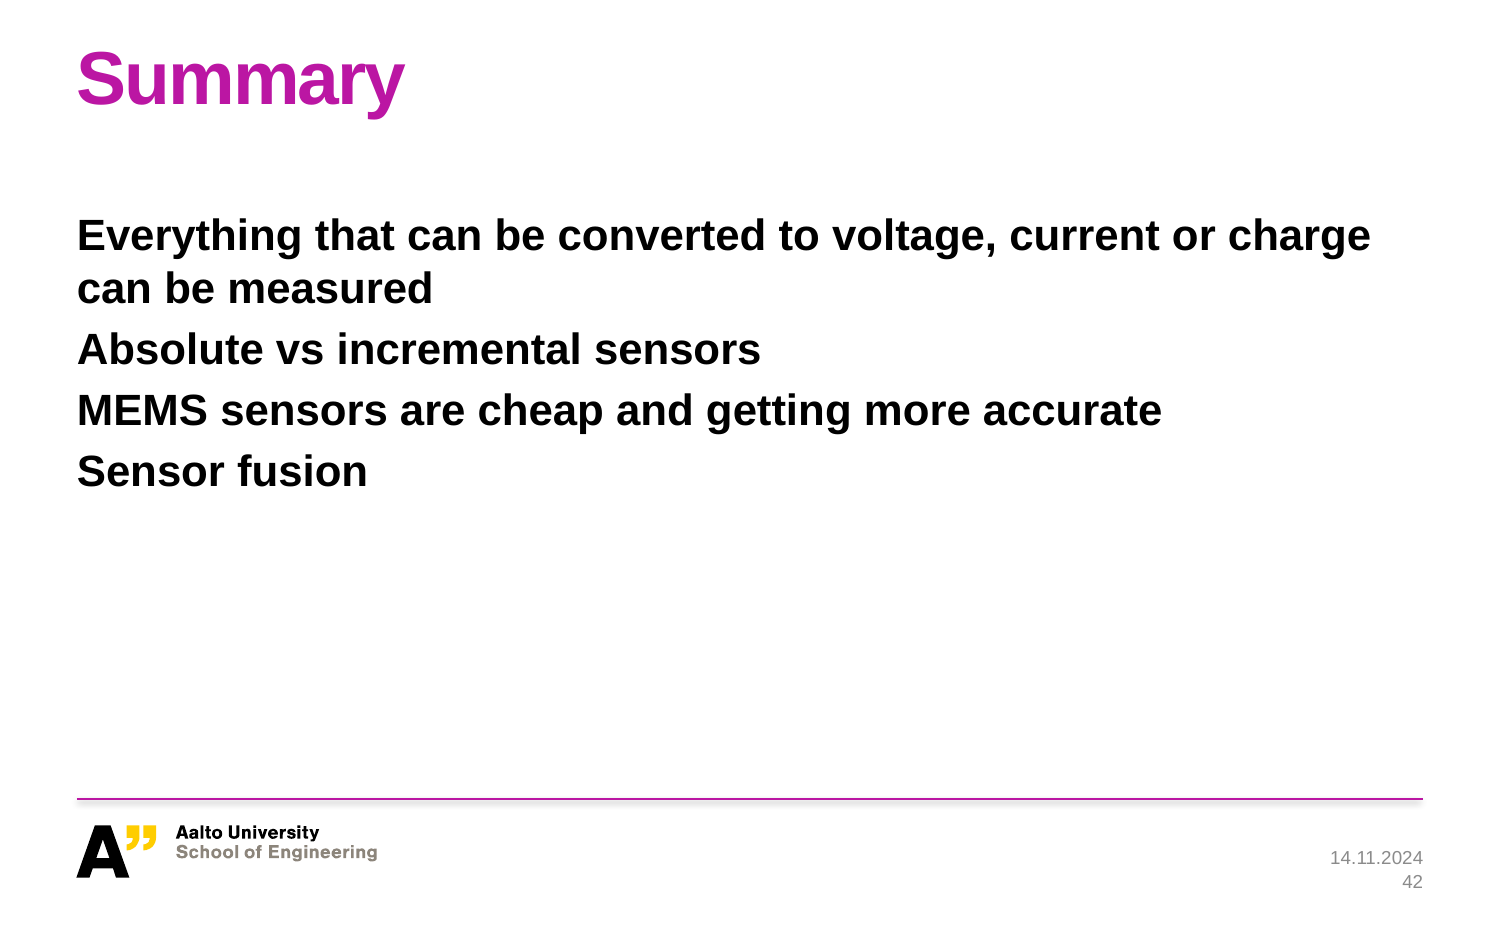

# Summary
Everything that can be converted to voltage, current or charge can be measured
Absolute vs incremental sensors
MEMS sensors are cheap and getting more accurate
Sensor fusion

14.11.2024
42